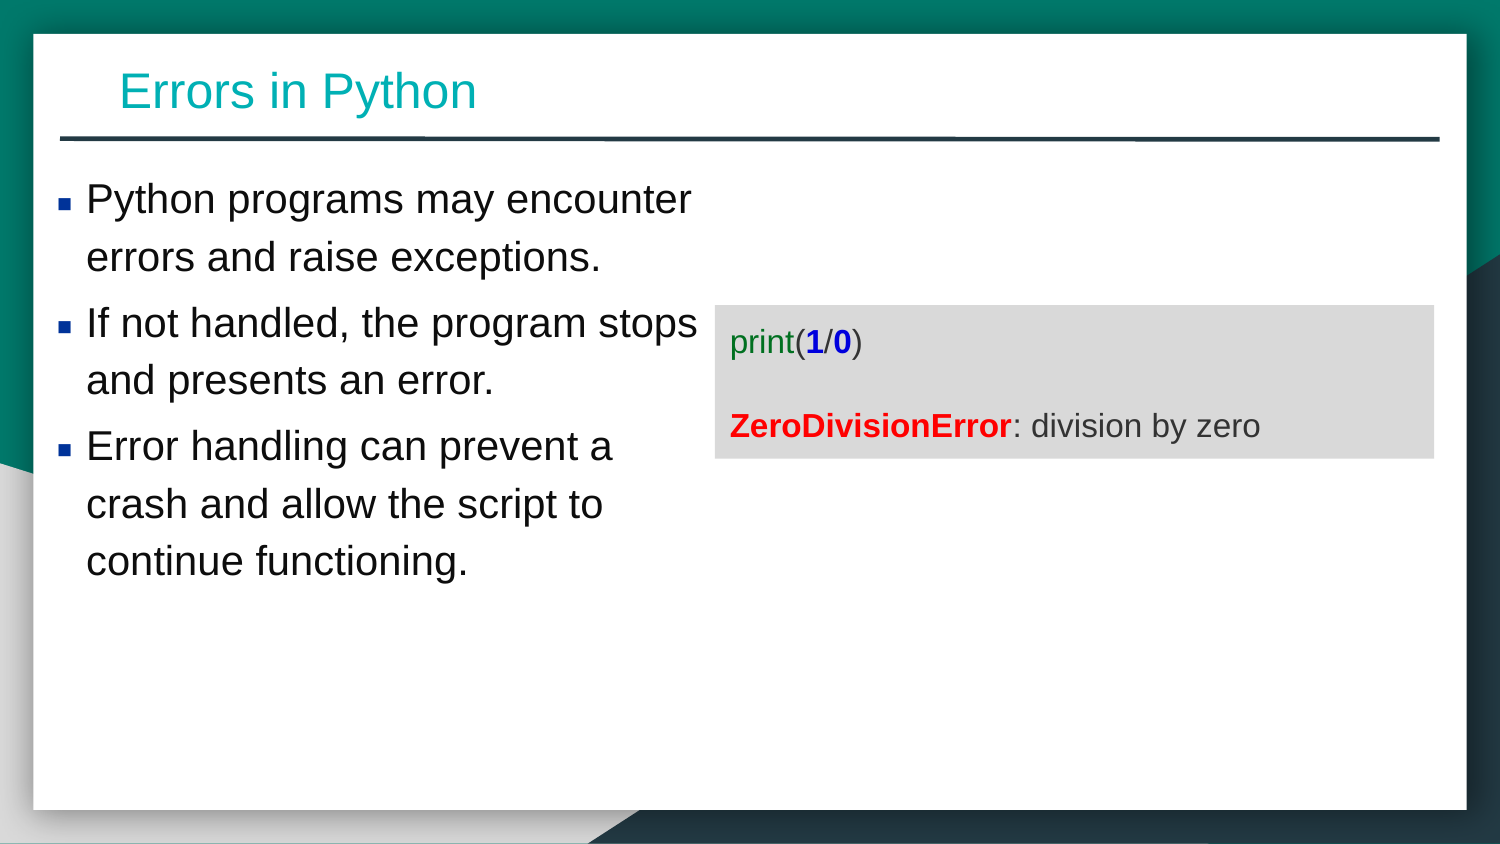

Errors in Python
Python programs may encounter errors and raise exceptions.
If not handled, the program stops and presents an error.
Error handling can prevent a crash and allow the script to continue functioning.

print(1/0)

ZeroDivisionError: division by zero